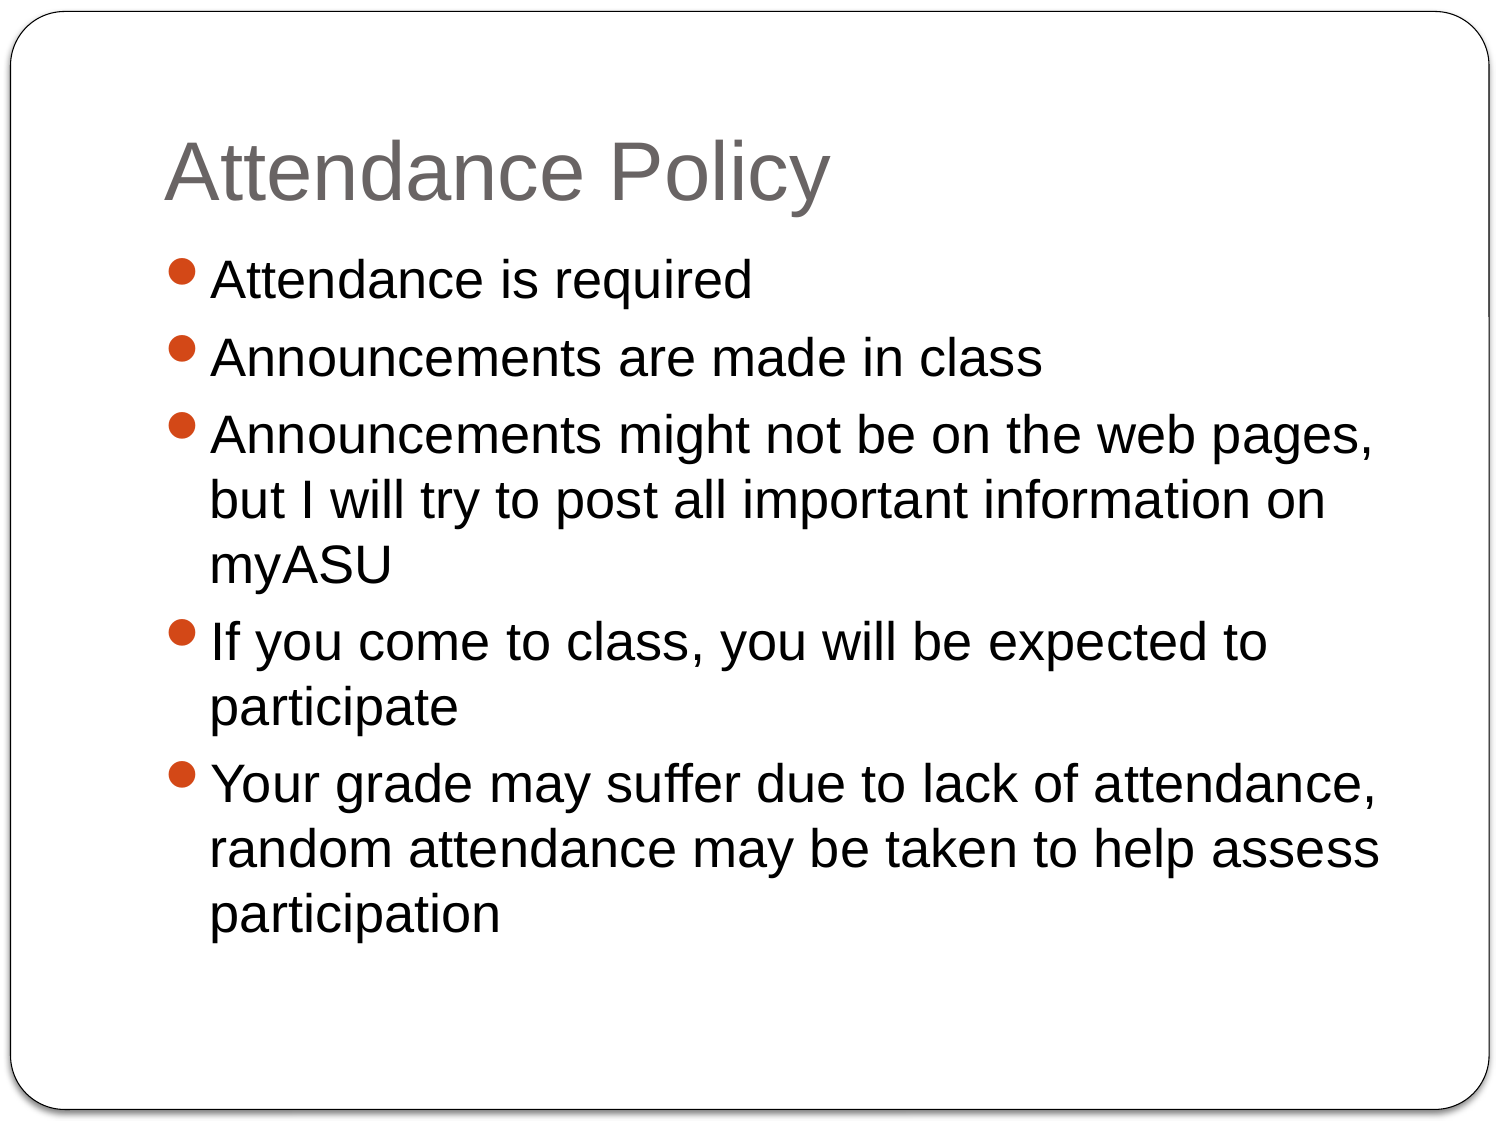

# Attendance Policy
Attendance is required
Announcements are made in class
Announcements might not be on the web pages, but I will try to post all important information on myASU
If you come to class, you will be expected to participate
Your grade may suffer due to lack of attendance, random attendance may be taken to help assess participation